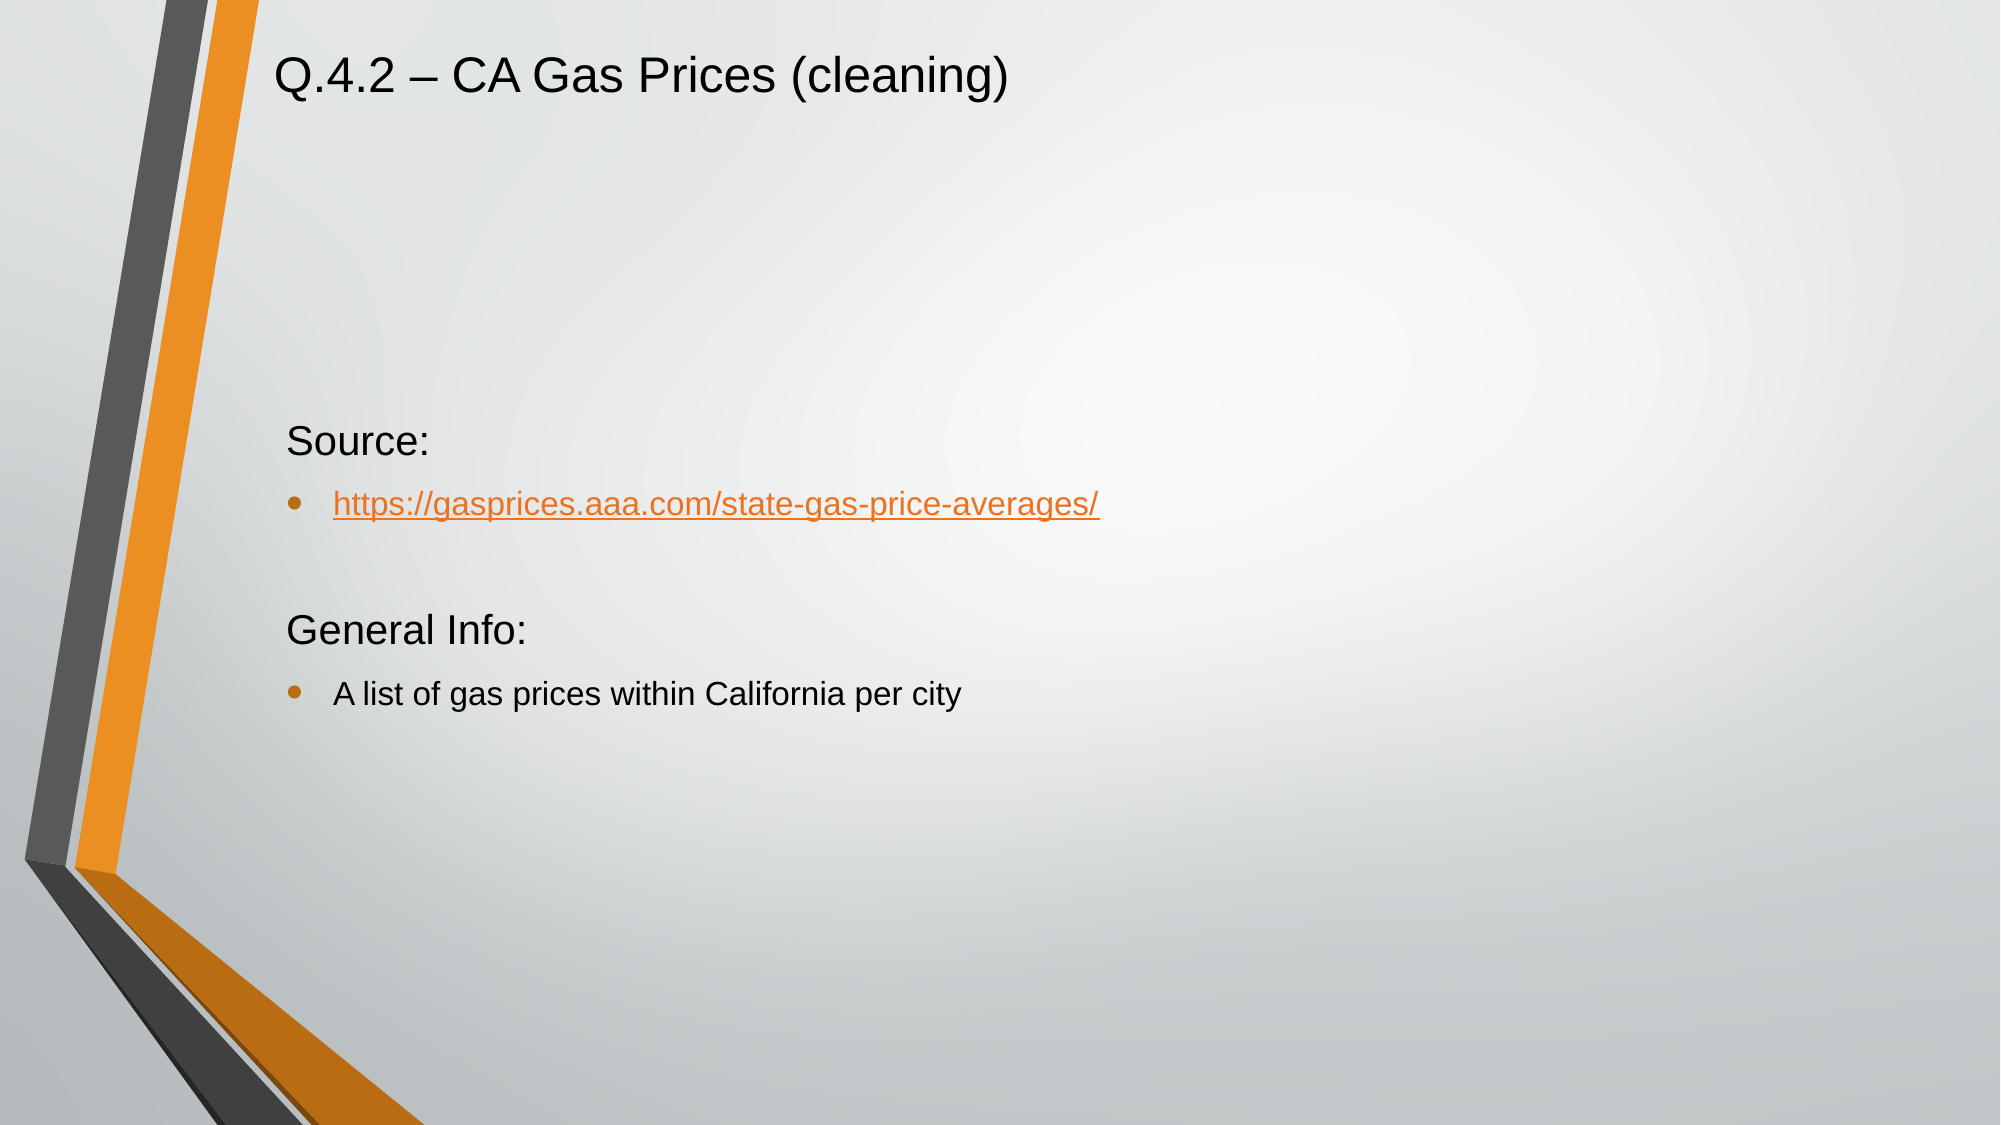

# Q.4.2 – CA Gas Prices (cleaning)
Source:
https://gasprices.aaa.com/state-gas-price-averages/

General Info:
A list of gas prices within California per city